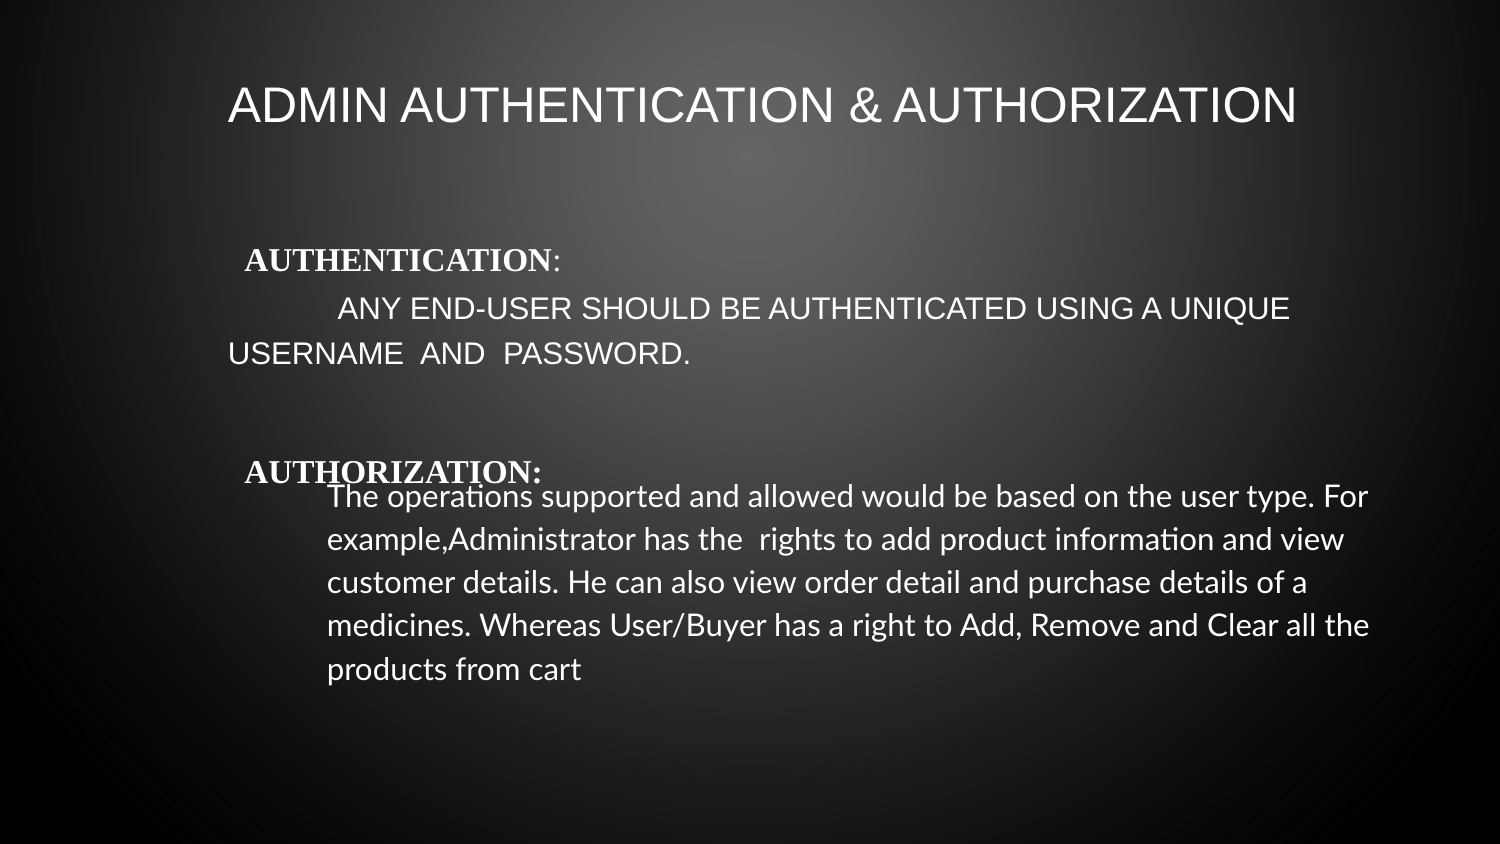

# Admin Authentication & Authorization

  Authentication:
             Any end-user should be authenticated using a unique username  and  password.

  Authorization:

The operations supported and allowed would be based on the user type. For example,Administrator has the  rights to add product information and view customer details. He can also view order detail and purchase details of a medicines. Whereas User/Buyer has a right to Add, Remove and Clear all the products from cart